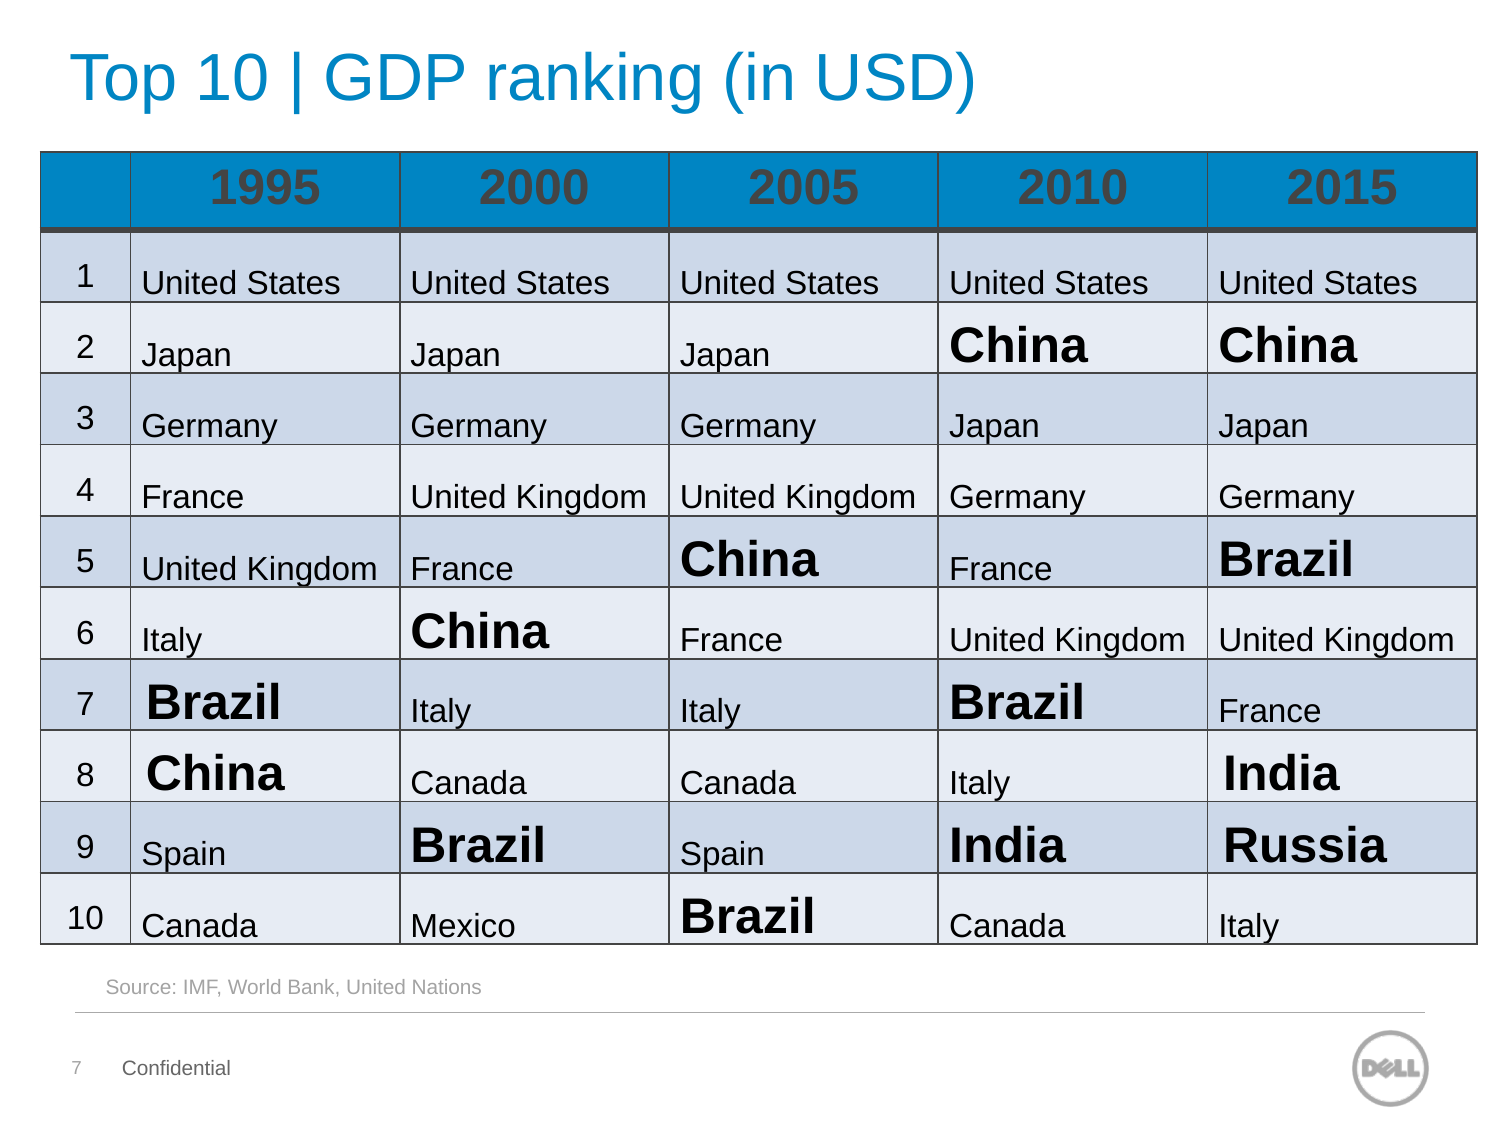

# Top 10 | GDP ranking (in USD)
|  | 1995 | 2000 | 2005 | 2010 | 2015 |
| --- | --- | --- | --- | --- | --- |
| 1 | United States | United States | United States | United States | United States |
| 2 | Japan | Japan | Japan | China | China |
| 3 | Germany | Germany | Germany | Japan | Japan |
| 4 | France | United Kingdom | United Kingdom | Germany | Germany |
| 5 | United Kingdom | France | China | France | Brazil |
| 6 | Italy | China | France | United Kingdom | United Kingdom |
| 7 | Brazil | Italy | Italy | Brazil | France |
| 8 | China | Canada | Canada | Italy | India |
| 9 | Spain | Brazil | Spain | India | Russia |
| 10 | Canada | Mexico | Brazil | Canada | Italy |
Source: IMF, World Bank, United Nations
Confidential
7